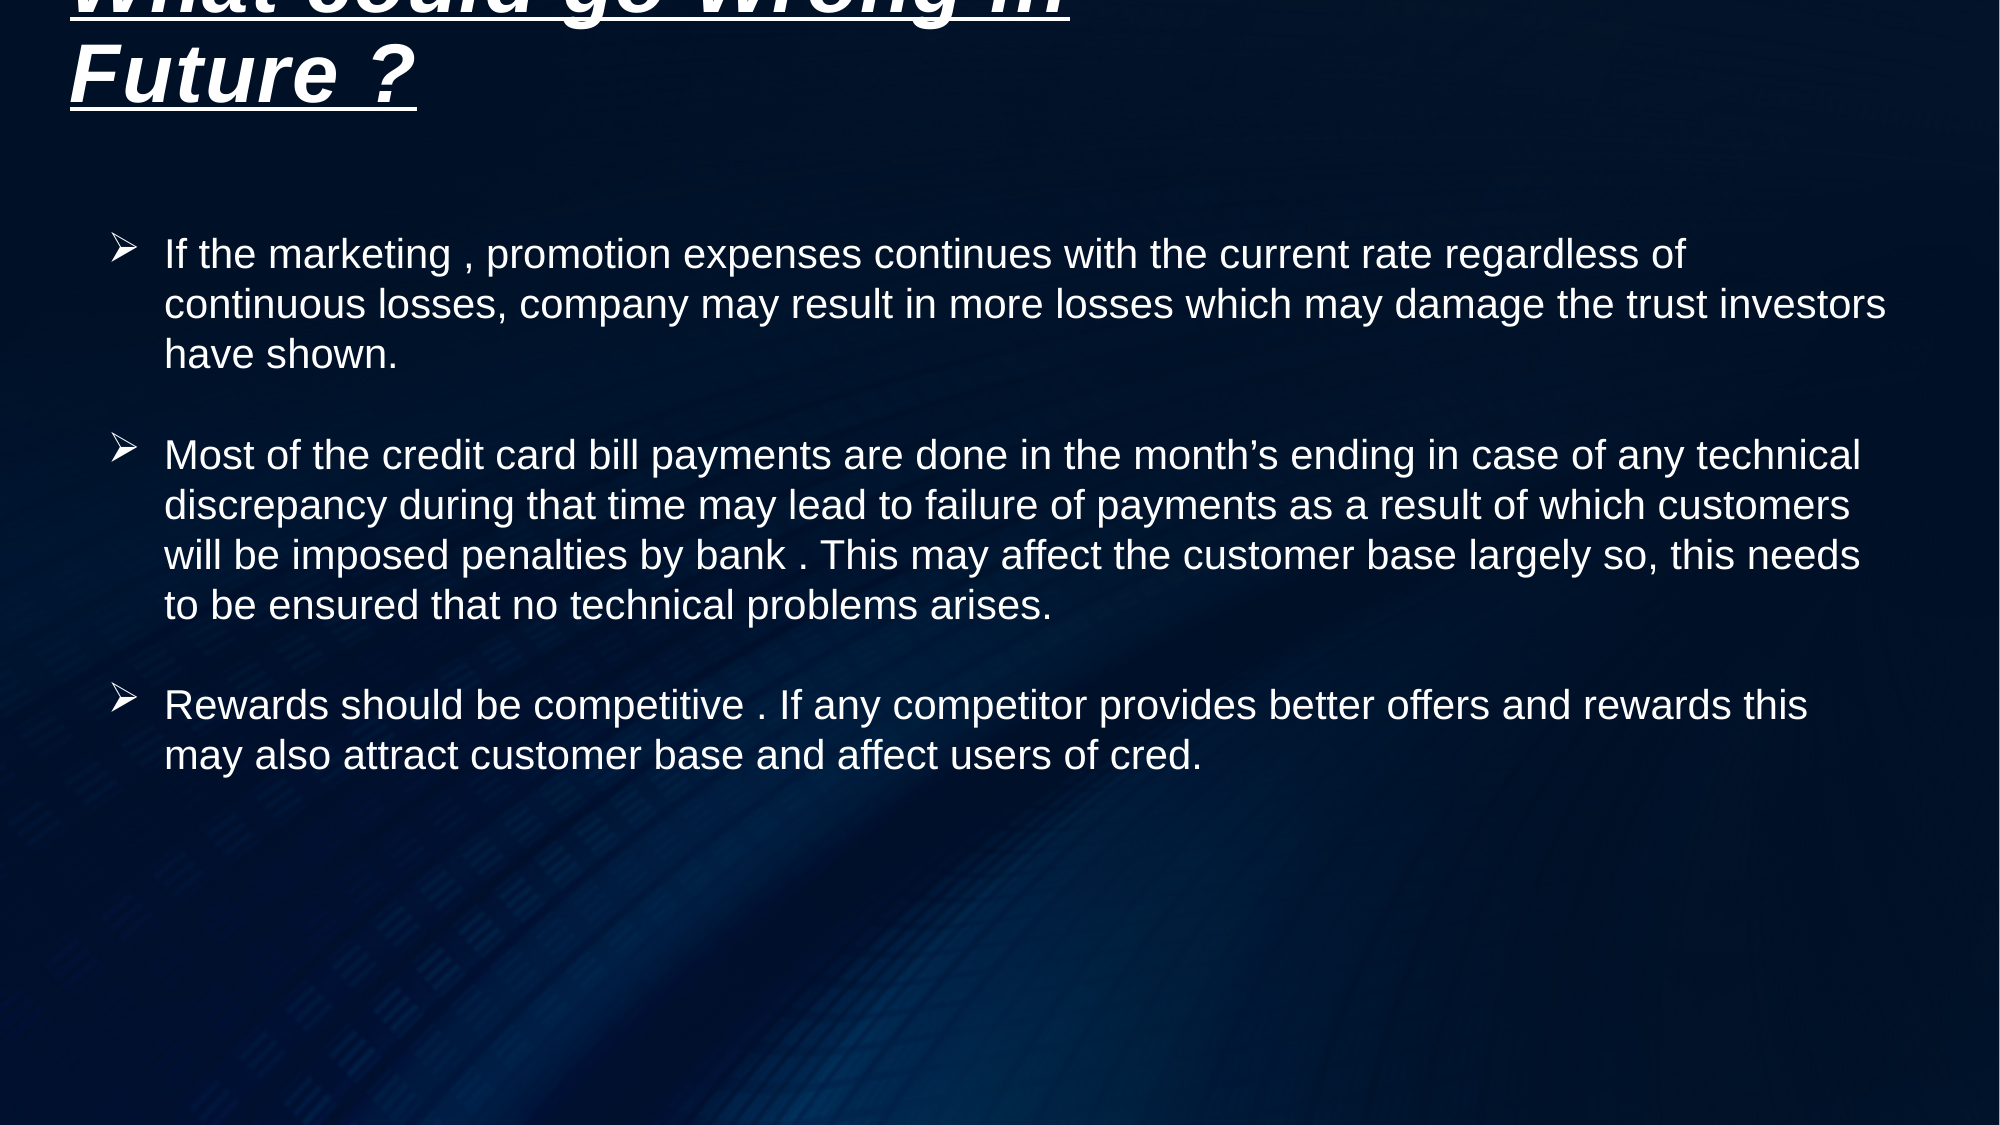

# What could go Wrong in Future ?
If the marketing , promotion expenses continues with the current rate regardless of continuous losses, company may result in more losses which may damage the trust investors have shown.

Most of the credit card bill payments are done in the month’s ending in case of any technical discrepancy during that time may lead to failure of payments as a result of which customers will be imposed penalties by bank . This may affect the customer base largely so, this needs to be ensured that no technical problems arises.

Rewards should be competitive . If any competitor provides better offers and rewards this may also attract customer base and affect users of cred.